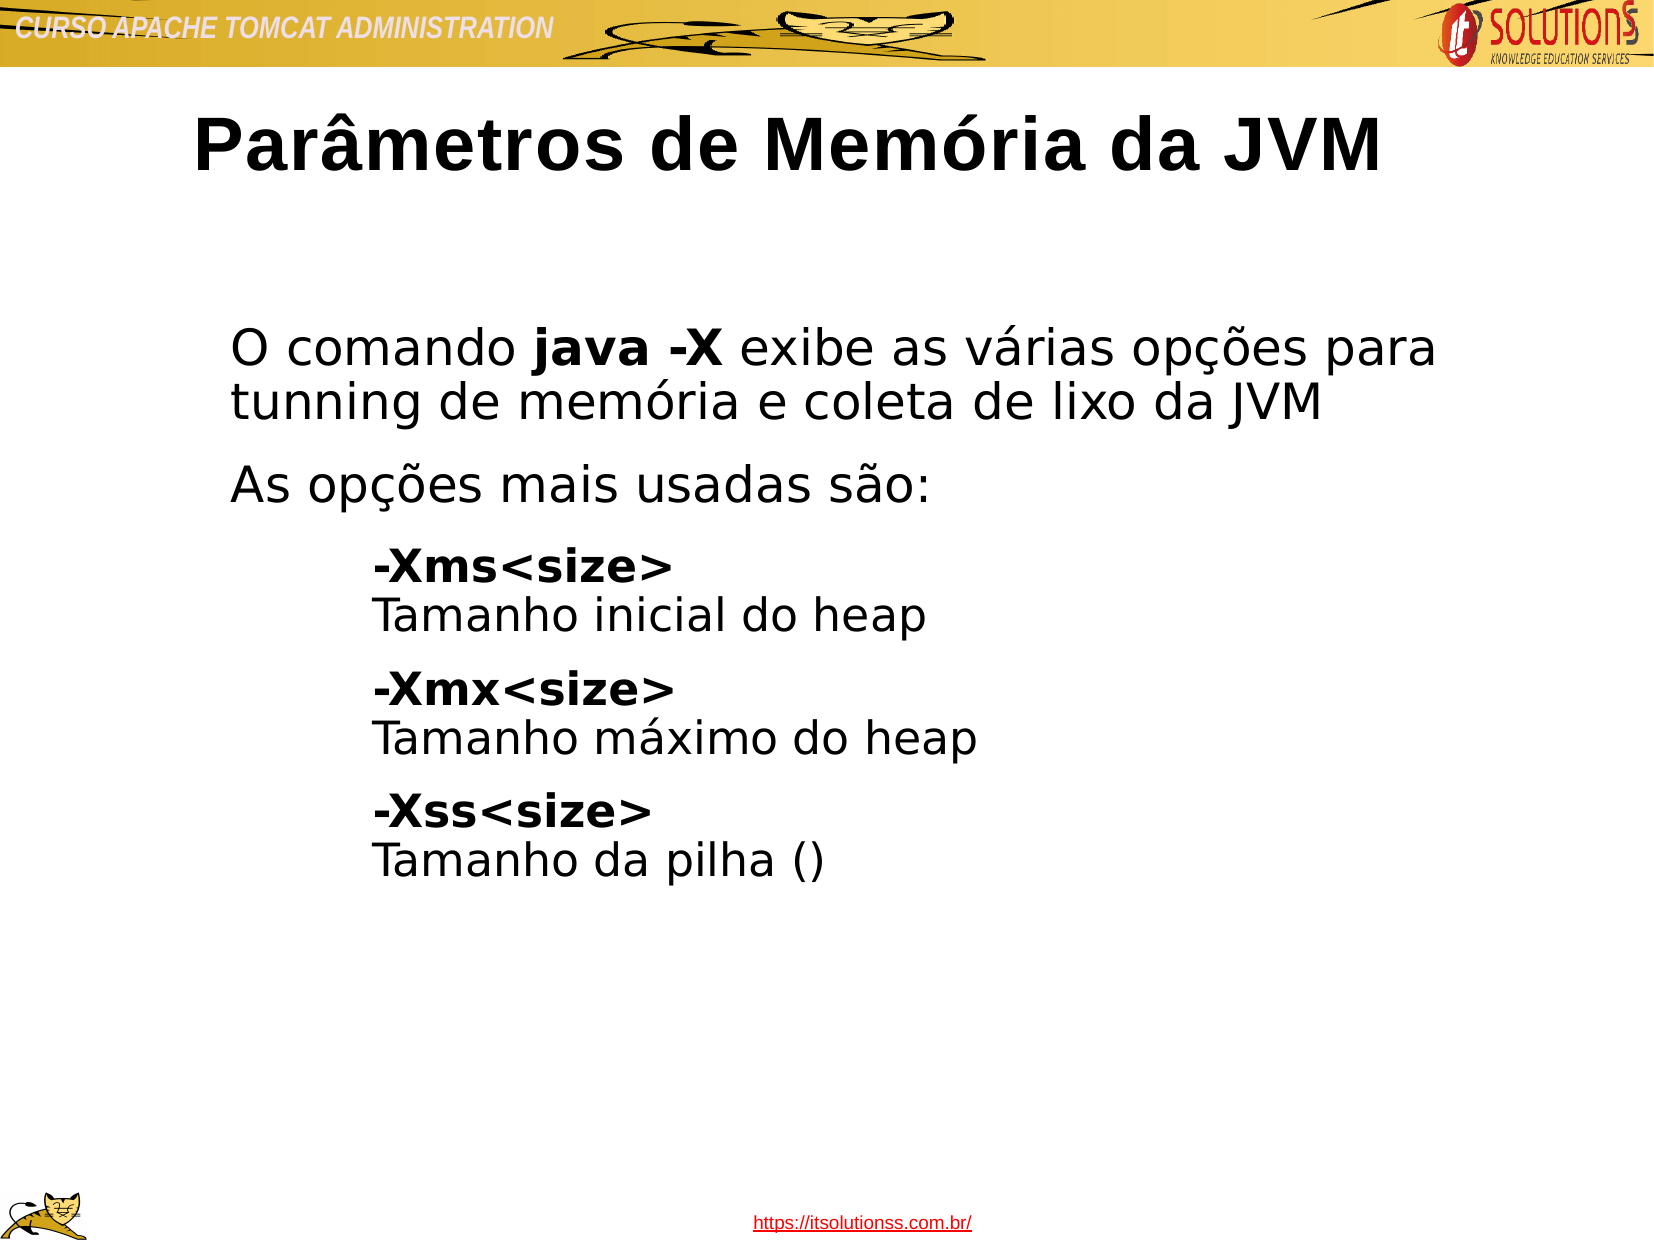

Parâmetros de Memória da JVM
O comando java -X exibe as várias opções para tunning de memória e coleta de lixo da JVM
As opções mais usadas são:
-Xms<size>
Tamanho inicial do heap
-Xmx<size>
Tamanho máximo do heap
-Xss<size>
Tamanho da pilha ()